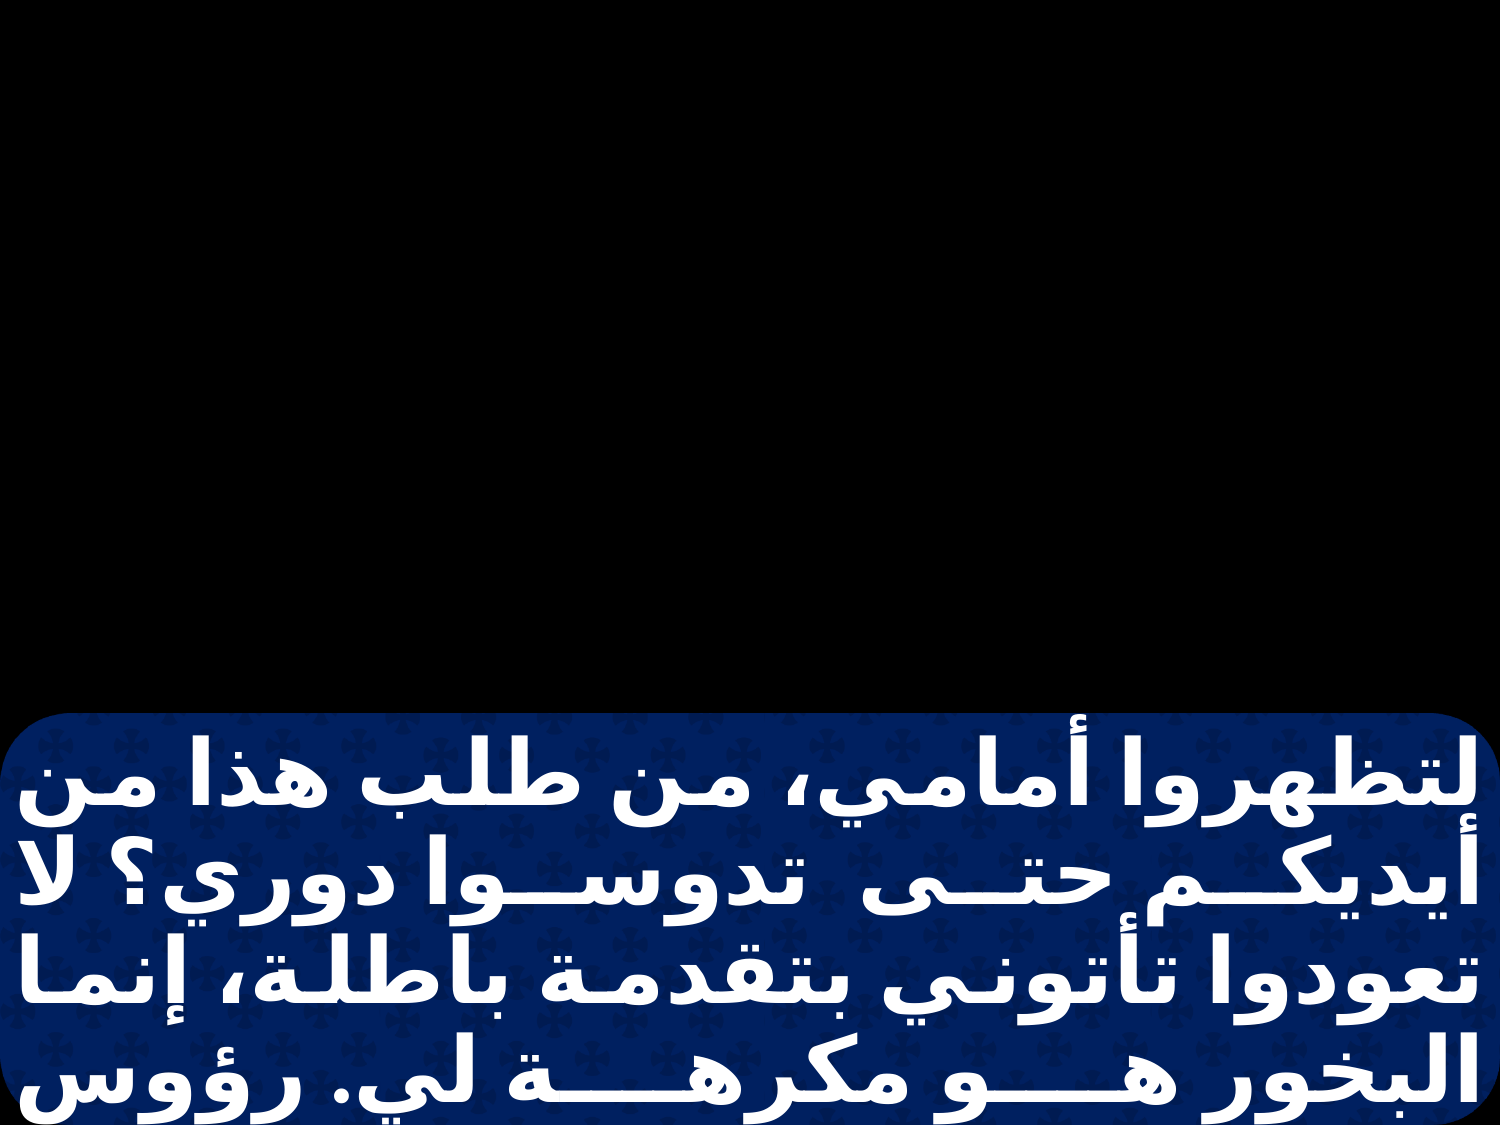

لتظهروا أمامي، من طلب هذا من أيديكم حتى  تدوسوا دوري؟ لا تعودوا تأتوني بتقدمة باطلة، إنما البخور هو مكرهة لي. رؤوس شهوركم
وسبوتكم وأعيادكم لست أطيقها إنما هي إثم